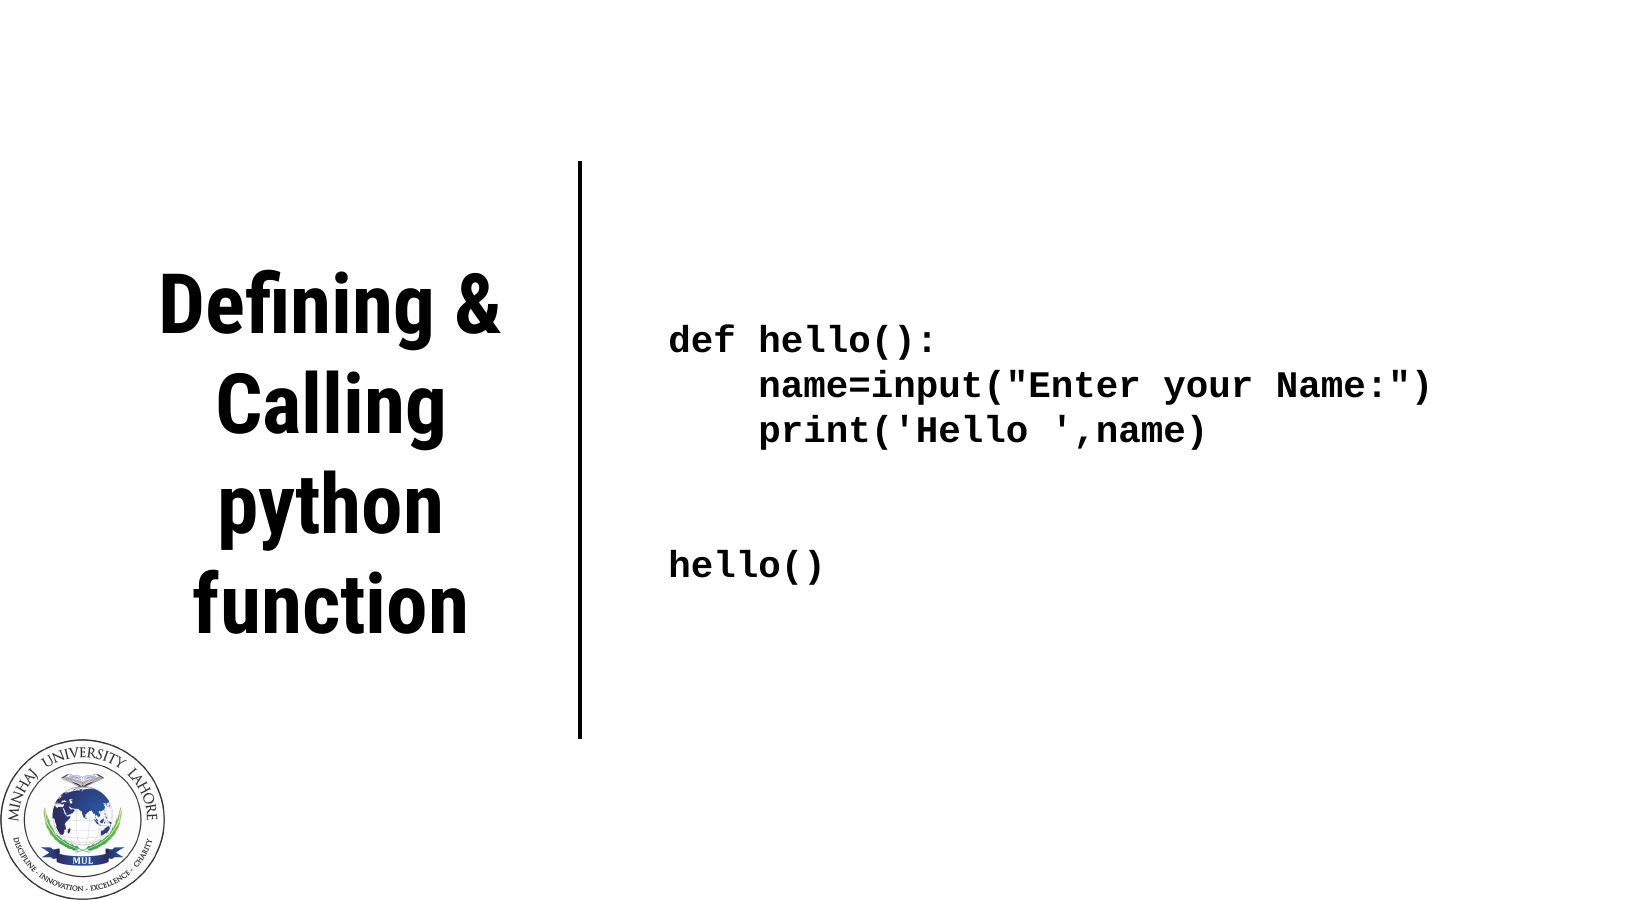

# Defining & Calling python function
def hello():
    name=input("Enter your Name:")
    print('Hello ',name)

hello()